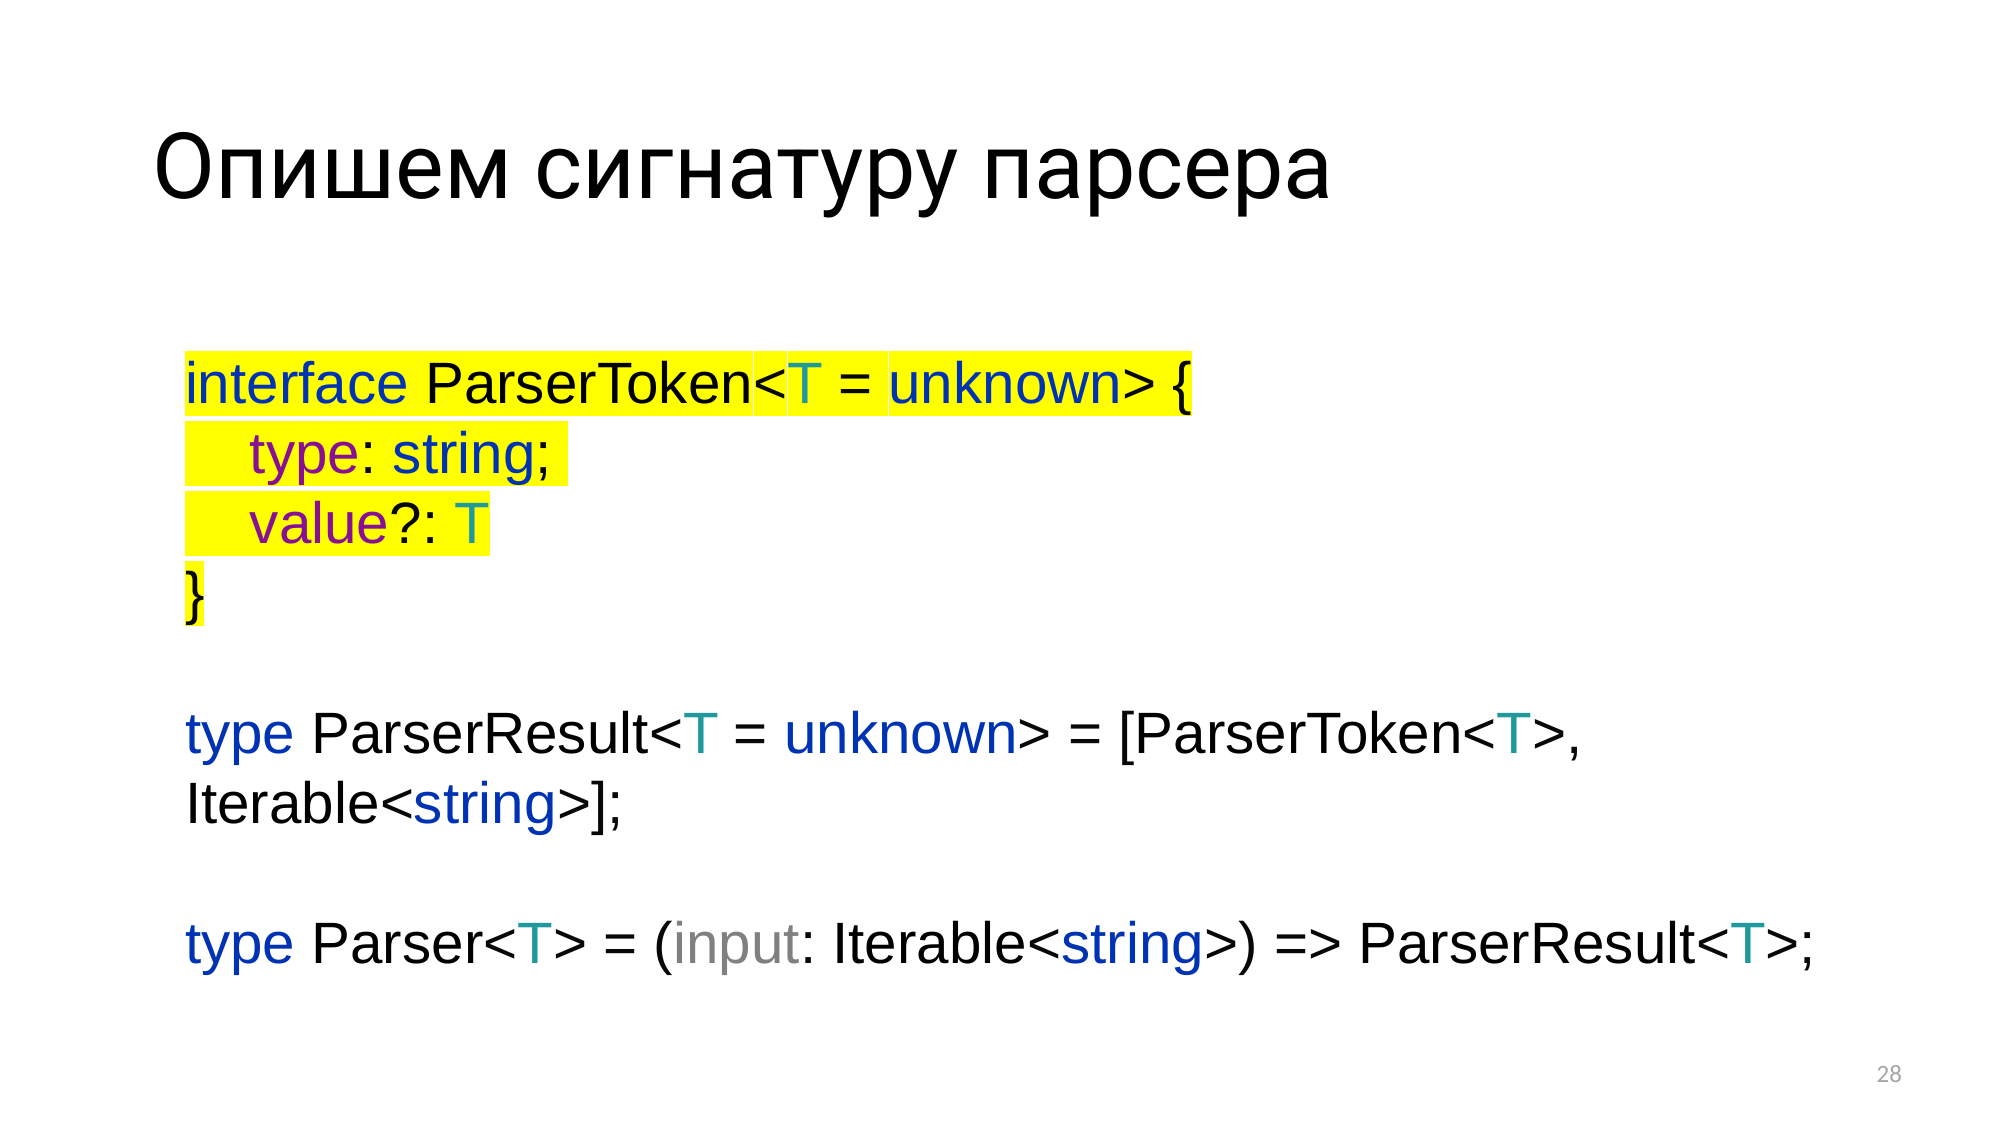

# Опишем сигнатуру парсера
interface ParserToken<T = unknown> {
    type: string;
    value?: T
}
type ParserResult<T = unknown> = [ParserToken<T>, Iterable<string>];
type Parser<T> = (input: Iterable<string>) => ParserResult<T>;
28